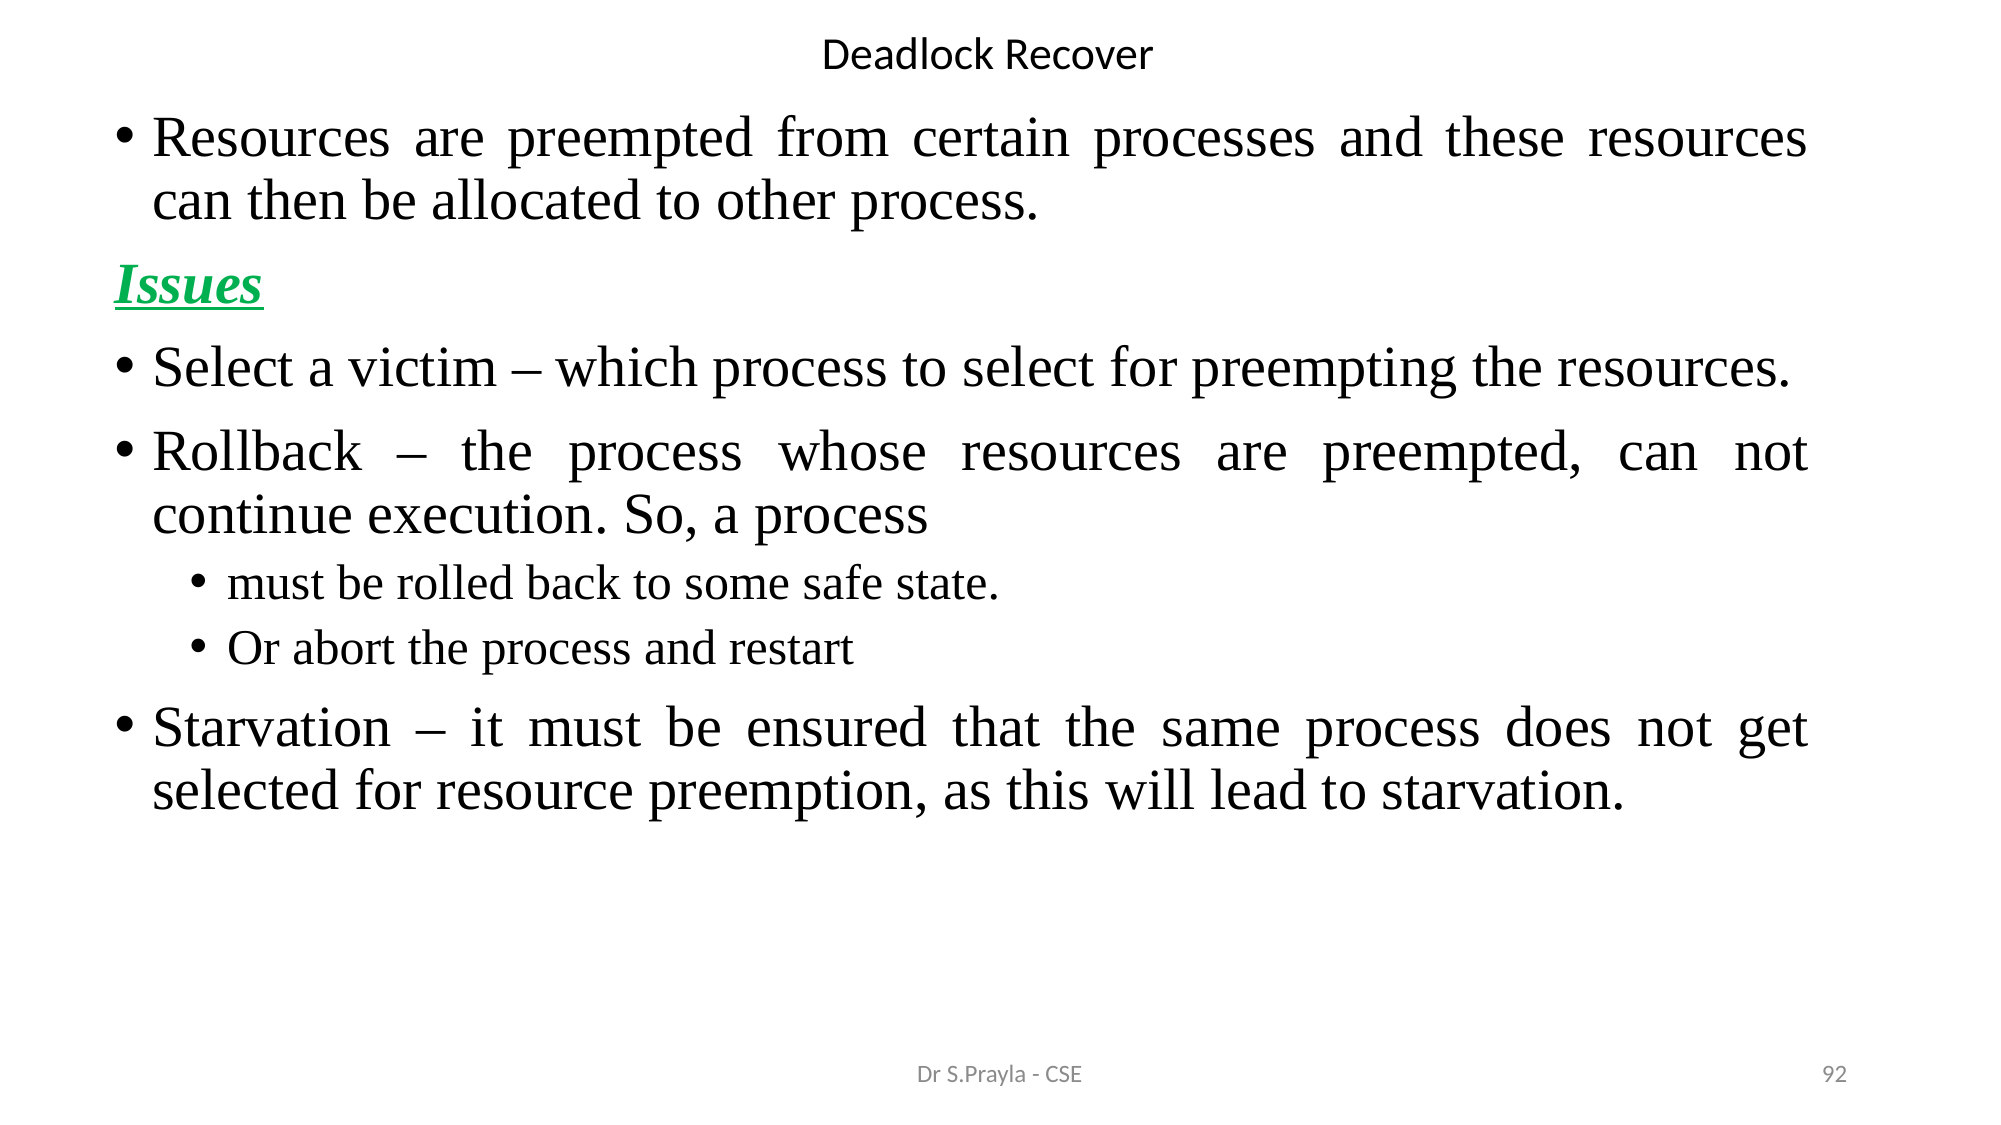

# Deadlock Recover
Resources are preempted from certain processes and these resources can then be allocated to other process.
Issues
Select a victim – which process to select for preempting the resources.
Rollback – the process whose resources are preempted, can not continue execution. So, a process
must be rolled back to some safe state.
Or abort the process and restart
Starvation – it must be ensured that the same process does not get selected for resource preemption, as this will lead to starvation.

Dr S.Prayla - CSE
92